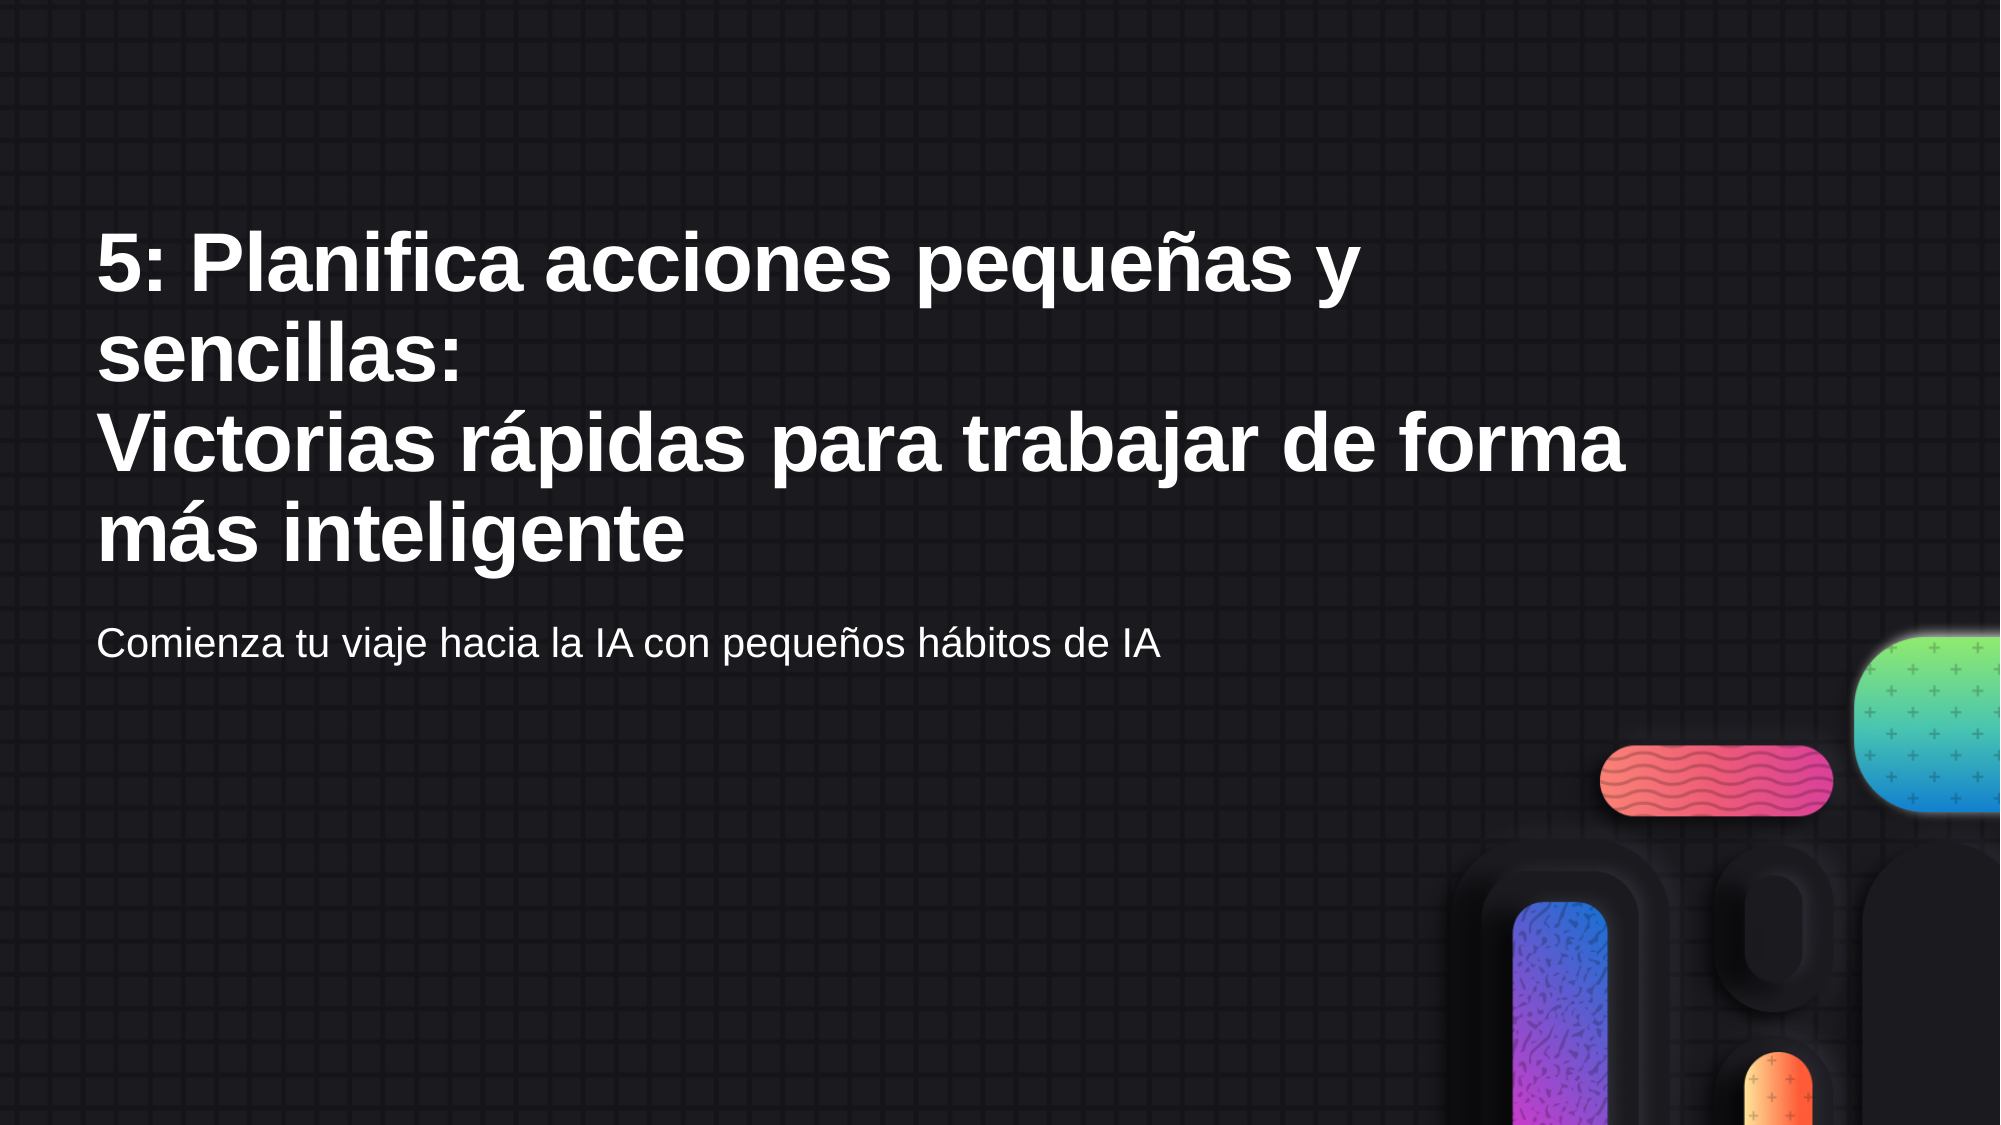

# 5: Planifica acciones pequeñas y sencillas: Victorias rápidas para trabajar de forma más inteligente
Comienza tu viaje hacia la IA con pequeños hábitos de IA